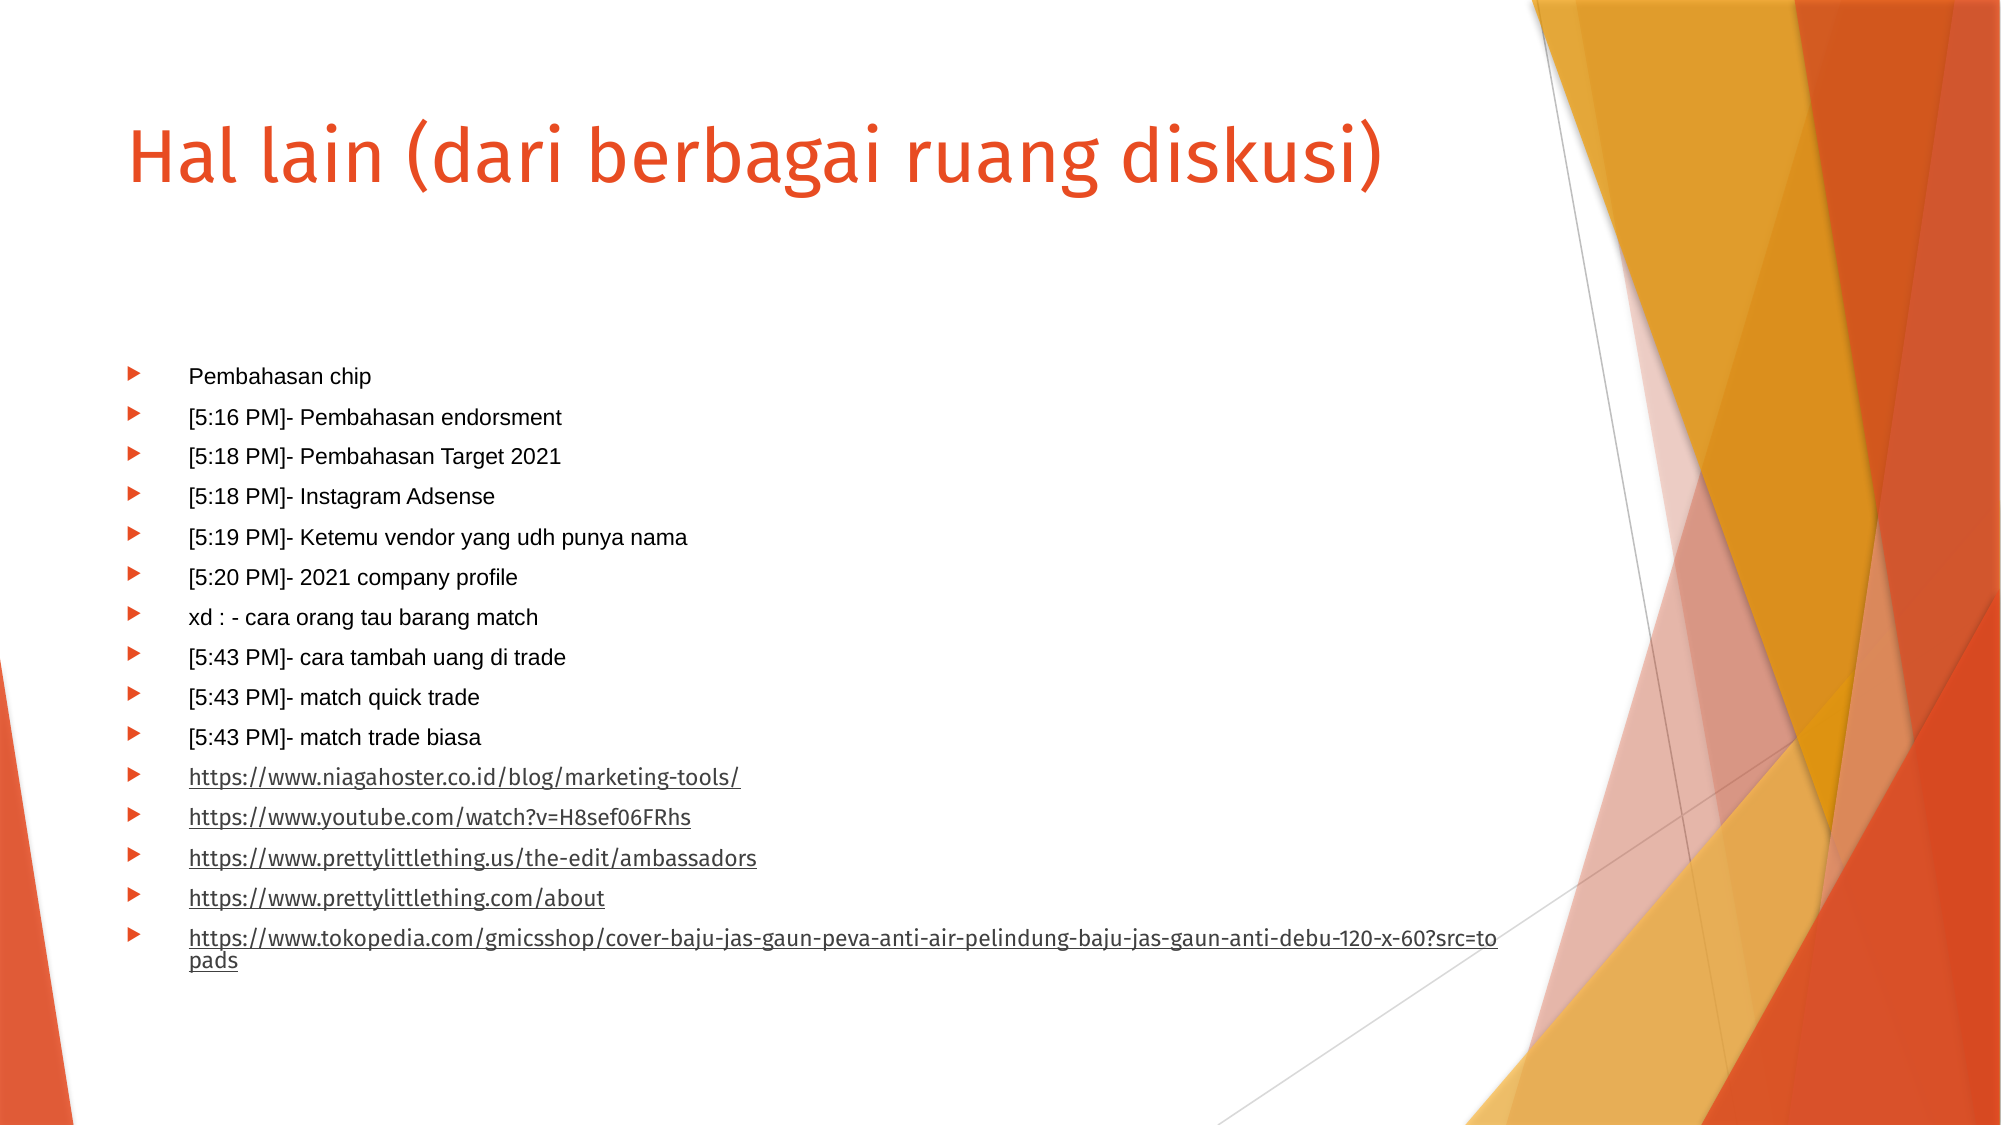

# Hal lain (dari berbagai ruang diskusi)
Pembahasan chip
[5:16 PM]- Pembahasan endorsment
[5:18 PM]- Pembahasan Target 2021
[5:18 PM]- Instagram Adsense
[5:19 PM]- Ketemu vendor yang udh punya nama
[5:20 PM]- 2021 company profile
xd : - cara orang tau barang match
[5:43 PM]- cara tambah uang di trade
[5:43 PM]- match quick trade
[5:43 PM]- match trade biasa
https://www.niagahoster.co.id/blog/marketing-tools/
https://www.youtube.com/watch?v=H8sef06FRhs
https://www.prettylittlething.us/the-edit/ambassadors
https://www.prettylittlething.com/about
https://www.tokopedia.com/gmicsshop/cover-baju-jas-gaun-peva-anti-air-pelindung-baju-jas-gaun-anti-debu-120-x-60?src=topads